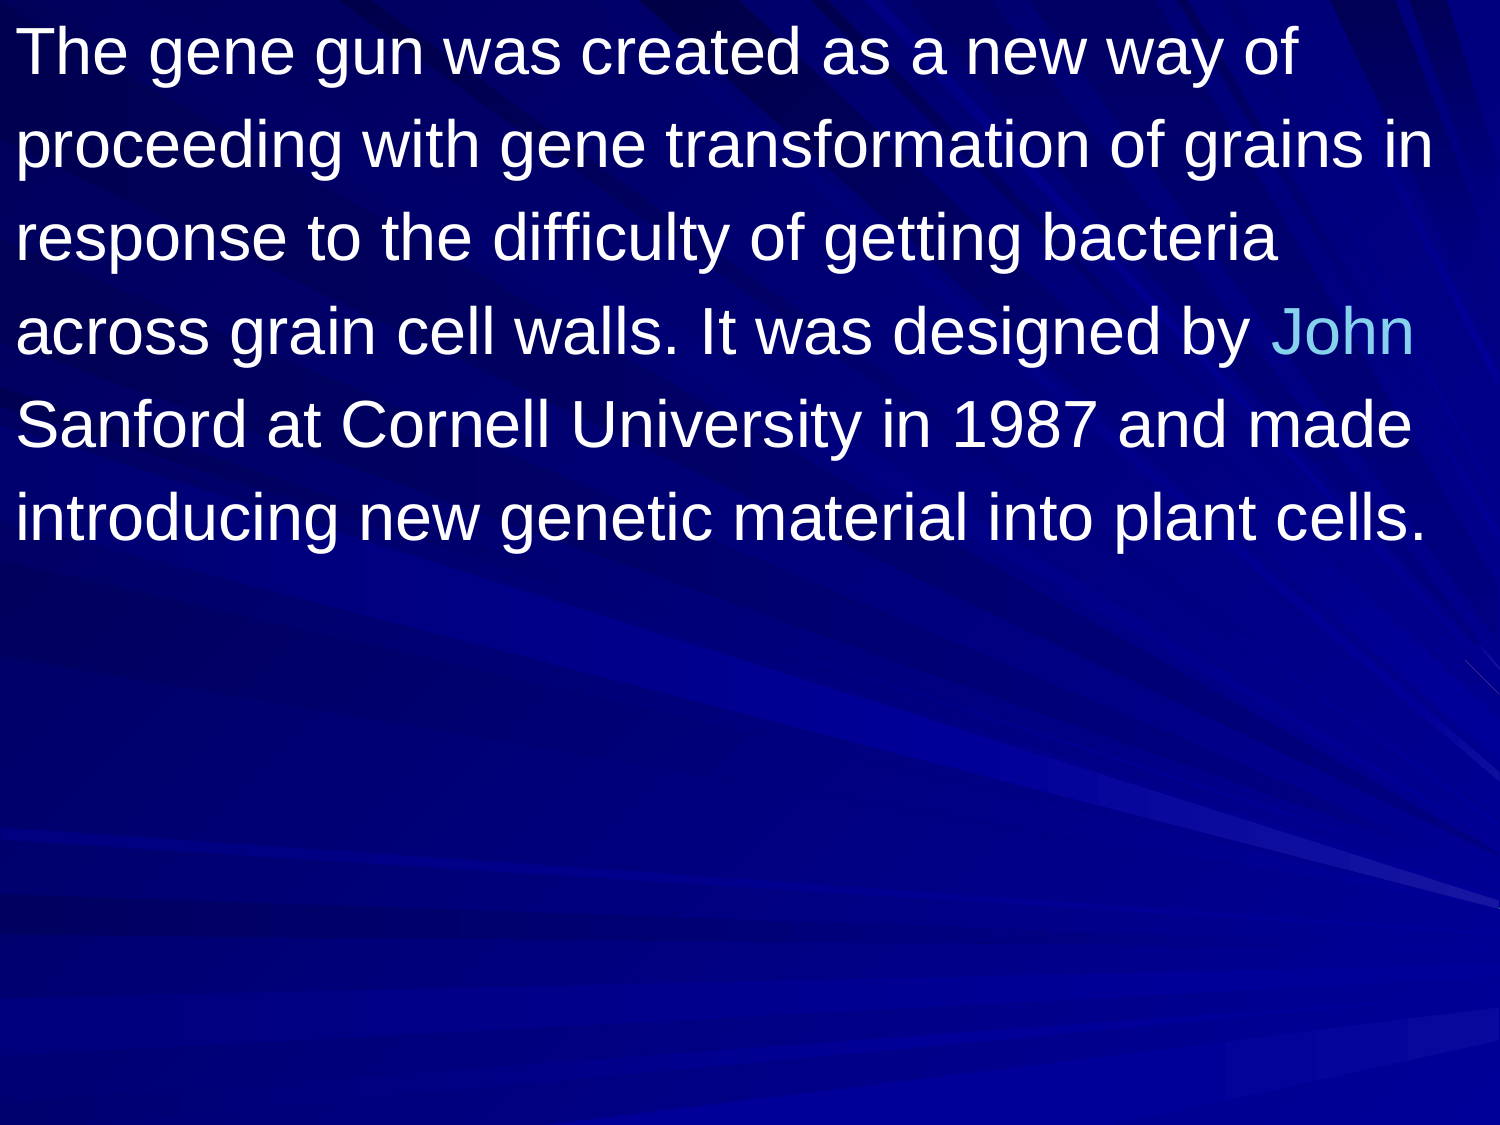

The gene gun was created as a new way of
proceeding with gene transformation of grains in
response to the difficulty of getting bacteria
across grain cell walls. It was designed by John
Sanford at Cornell University in 1987 and made
introducing new genetic material into plant cells.